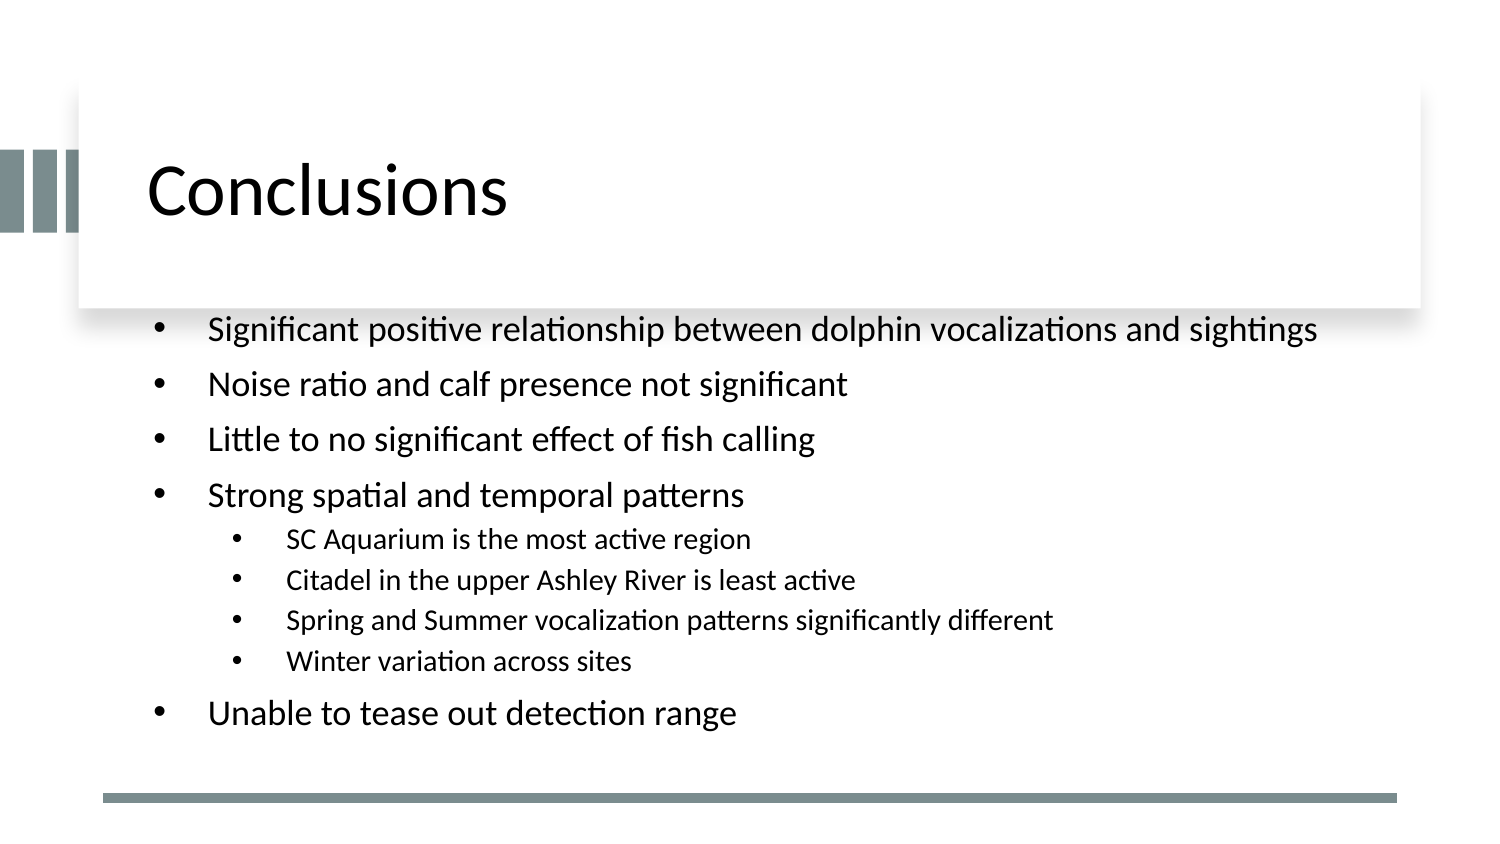

# Conclusions

Significant positive relationship between dolphin vocalizations and sightings
Noise ratio and calf presence not significant
Little to no significant effect of fish calling
Strong spatial and temporal patterns
SC Aquarium is the most active region
Citadel in the upper Ashley River is least active
Spring and Summer vocalization patterns significantly different
Winter variation across sites
Unable to tease out detection range